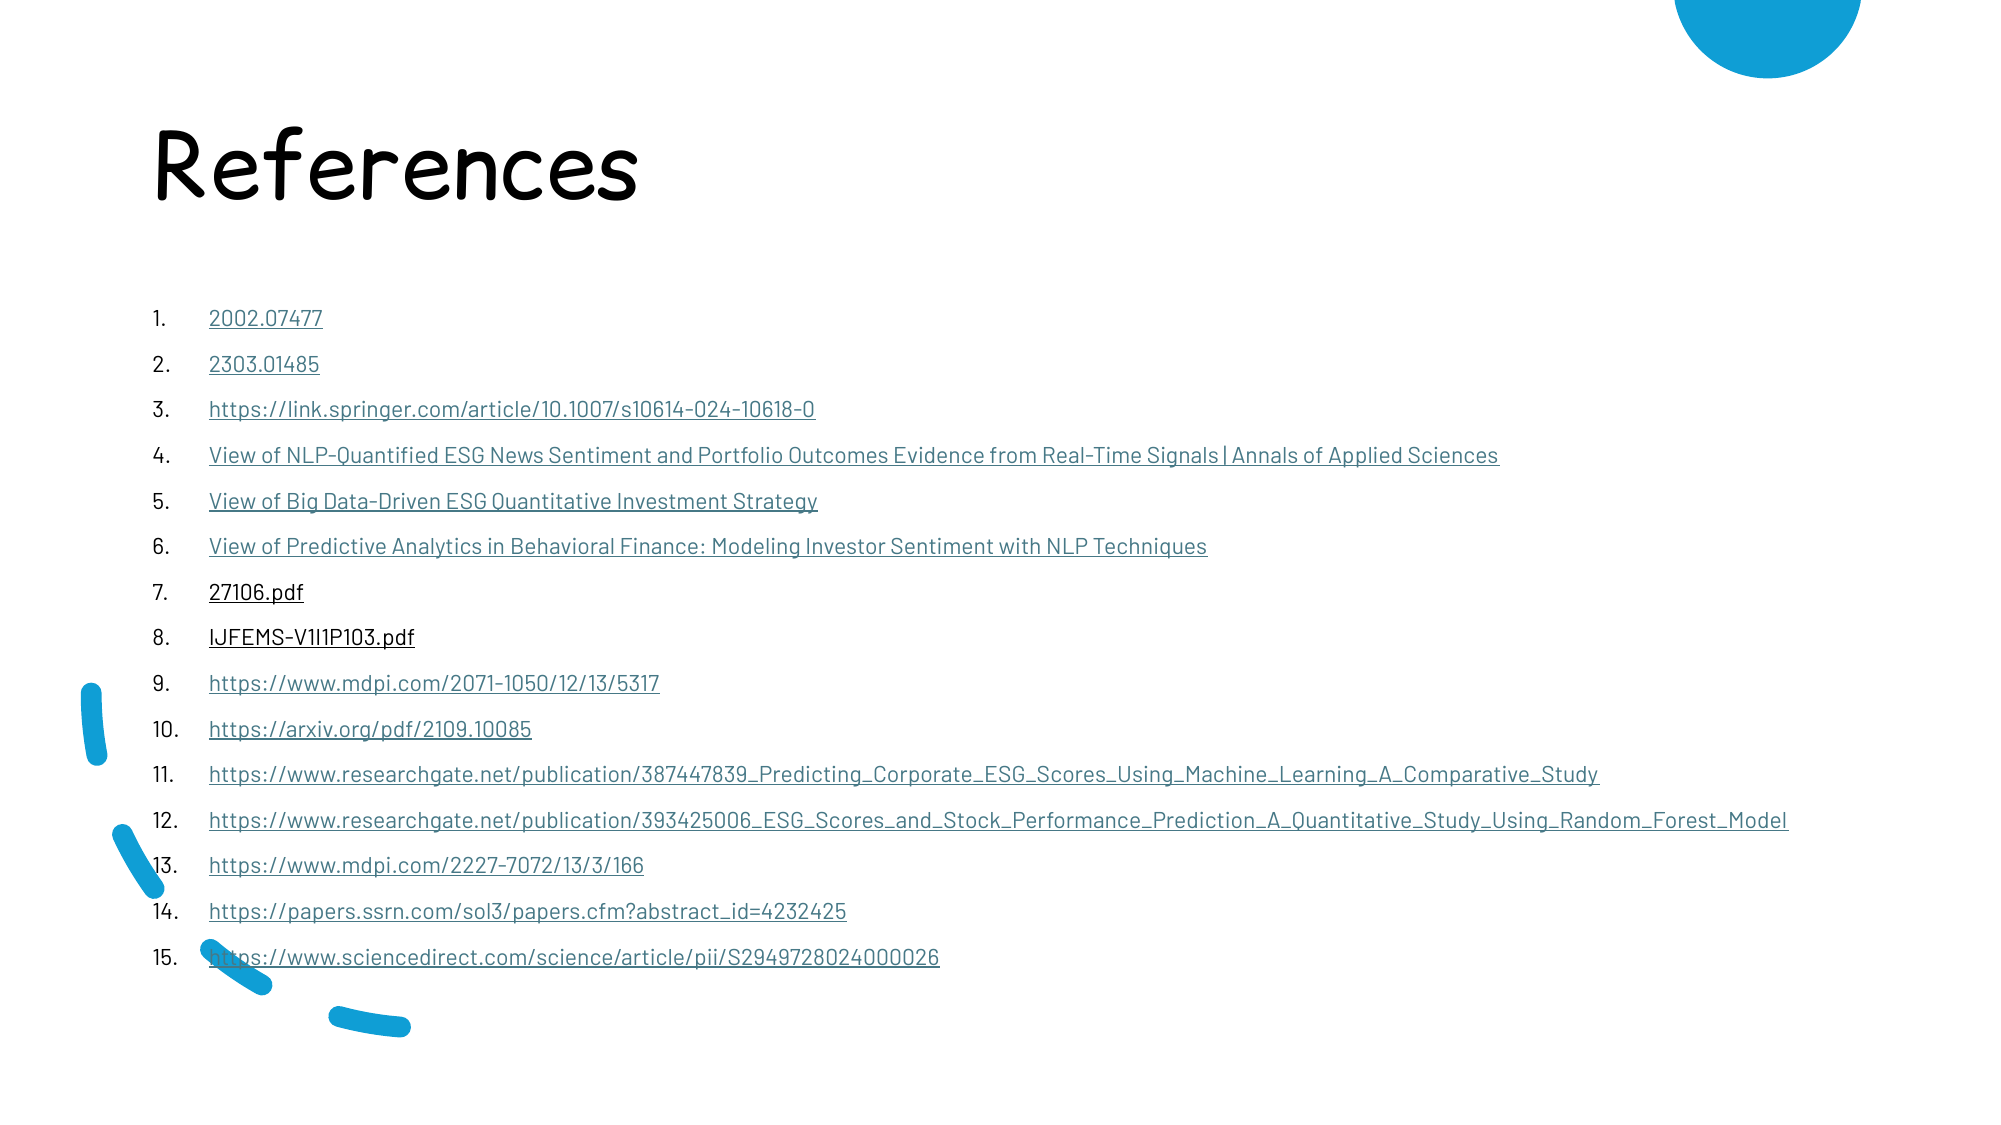

# References
2002.07477
2303.01485
https://link.springer.com/article/10.1007/s10614-024-10618-0
View of NLP-Quantified ESG News Sentiment and Portfolio Outcomes Evidence from Real-Time Signals | Annals of Applied Sciences
View of Big Data-Driven ESG Quantitative Investment Strategy
View of Predictive Analytics in Behavioral Finance: Modeling Investor Sentiment with NLP Techniques
27106.pdf
IJFEMS-V1I1P103.pdf
https://www.mdpi.com/2071-1050/12/13/5317
https://arxiv.org/pdf/2109.10085
https://www.researchgate.net/publication/387447839_Predicting_Corporate_ESG_Scores_Using_Machine_Learning_A_Comparative_Study
https://www.researchgate.net/publication/393425006_ESG_Scores_and_Stock_Performance_Prediction_A_Quantitative_Study_Using_Random_Forest_Model
https://www.mdpi.com/2227-7072/13/3/166
https://papers.ssrn.com/sol3/papers.cfm?abstract_id=4232425
https://www.sciencedirect.com/science/article/pii/S2949728024000026